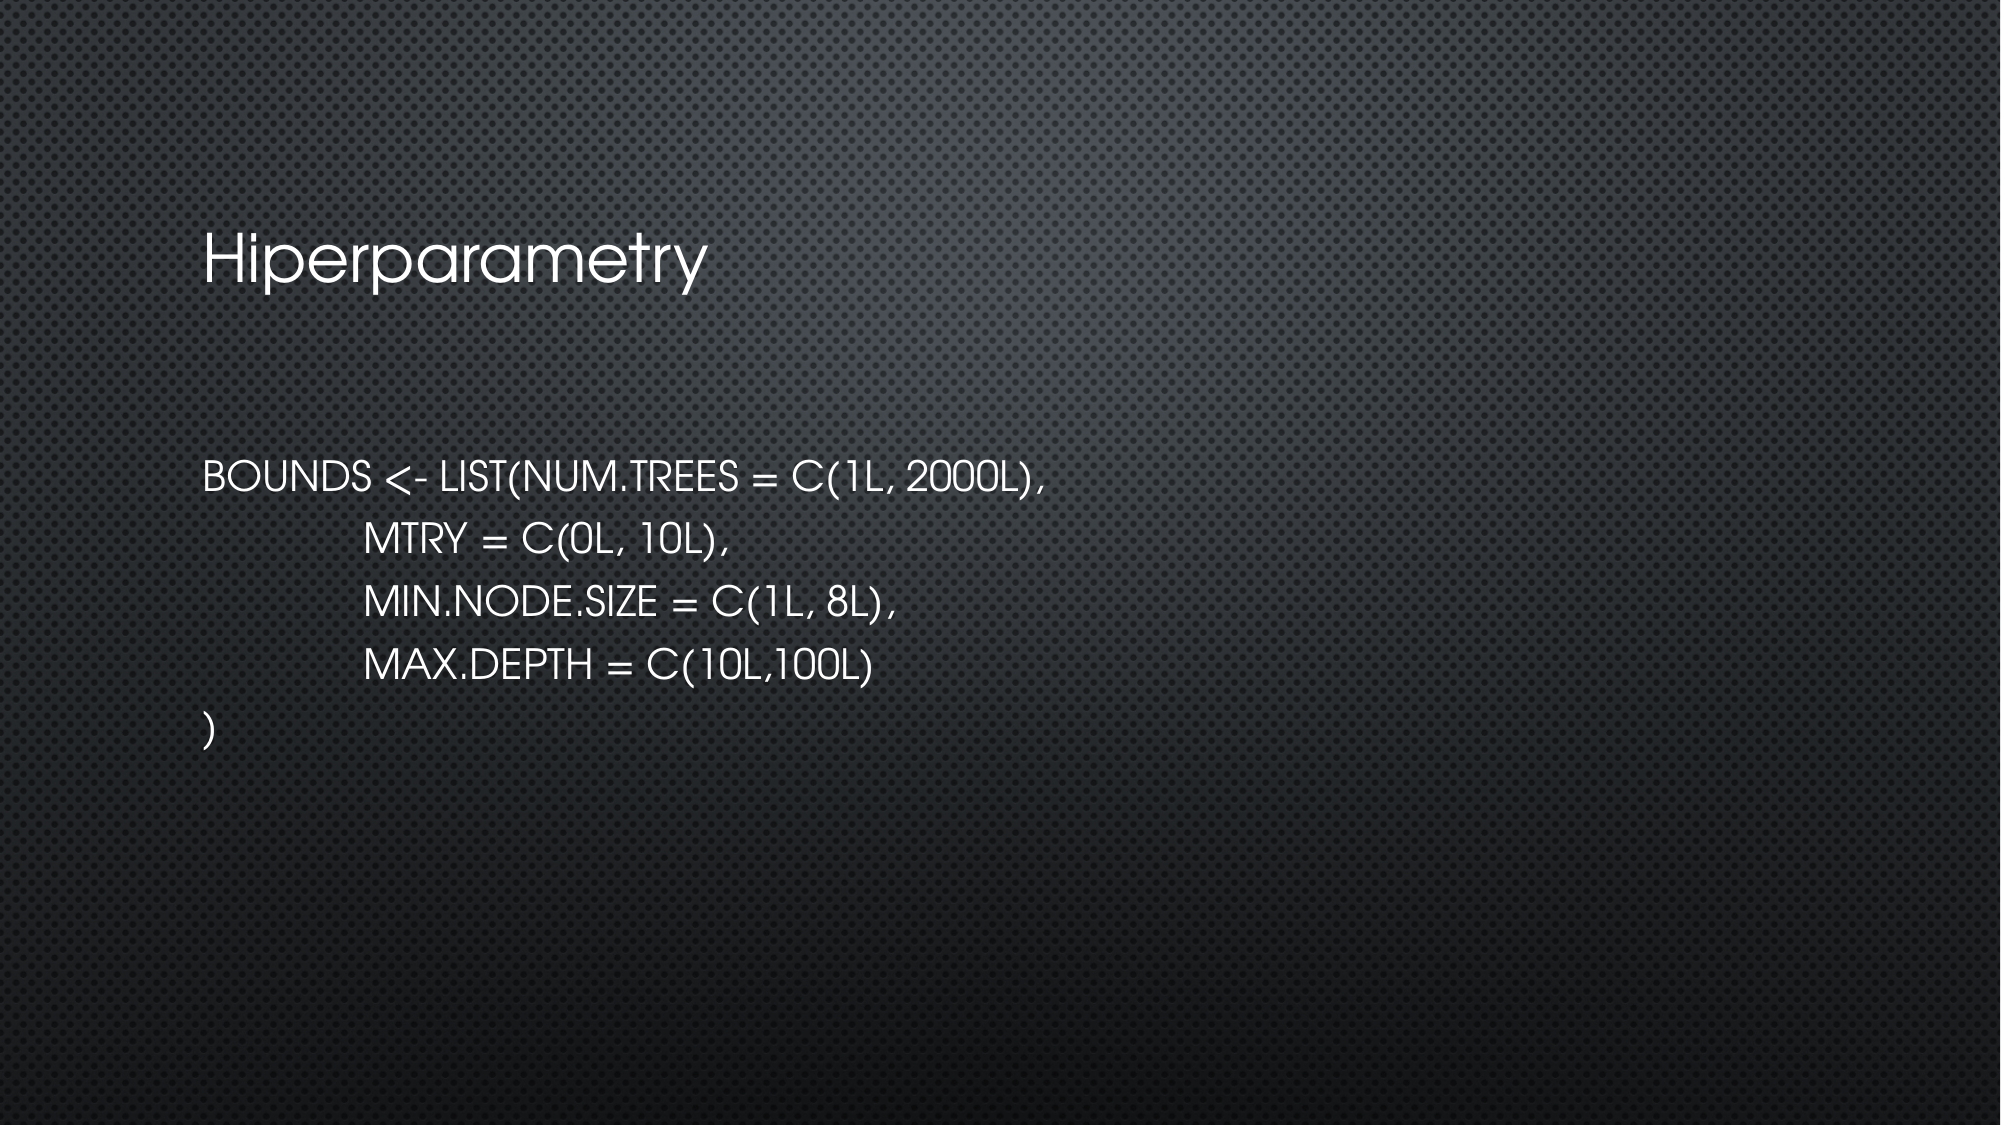

# Hiperparametry
bounds <- list(num.trees = c(1L, 2000L),
              mtry = c(0L, 10L),
              min.node.size = c(1L, 8L),
              max.depth = c(10L,100L)
)